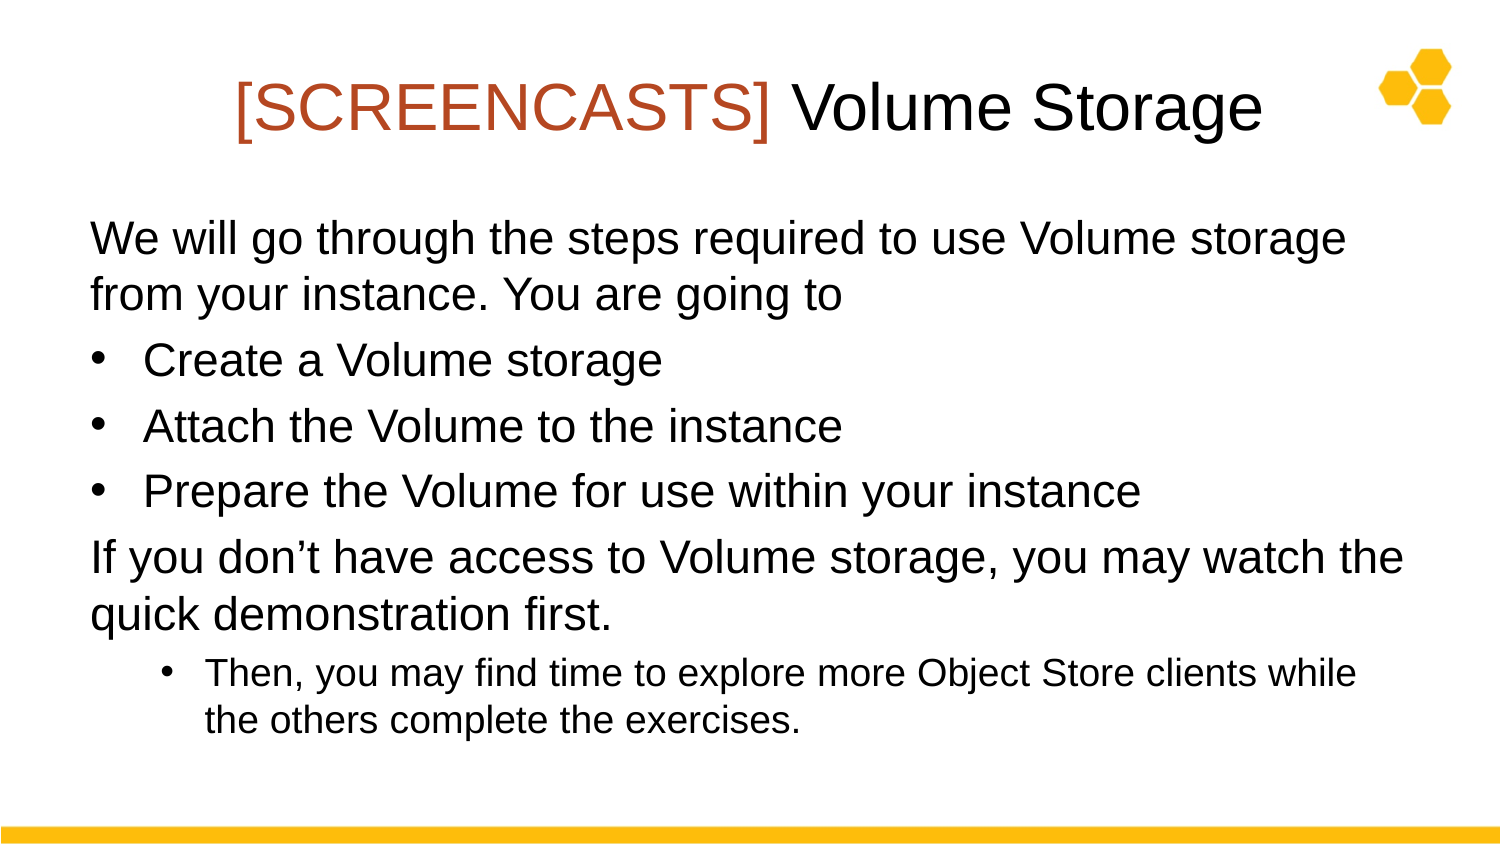

# [SCREENCASTS] Volume Storage
We will go through the steps required to use Volume storage from your instance. You are going to
Create a Volume storage
Attach the Volume to the instance
Prepare the Volume for use within your instance
If you don’t have access to Volume storage, you may watch the quick demonstration first.
Then, you may find time to explore more Object Store clients while the others complete the exercises.